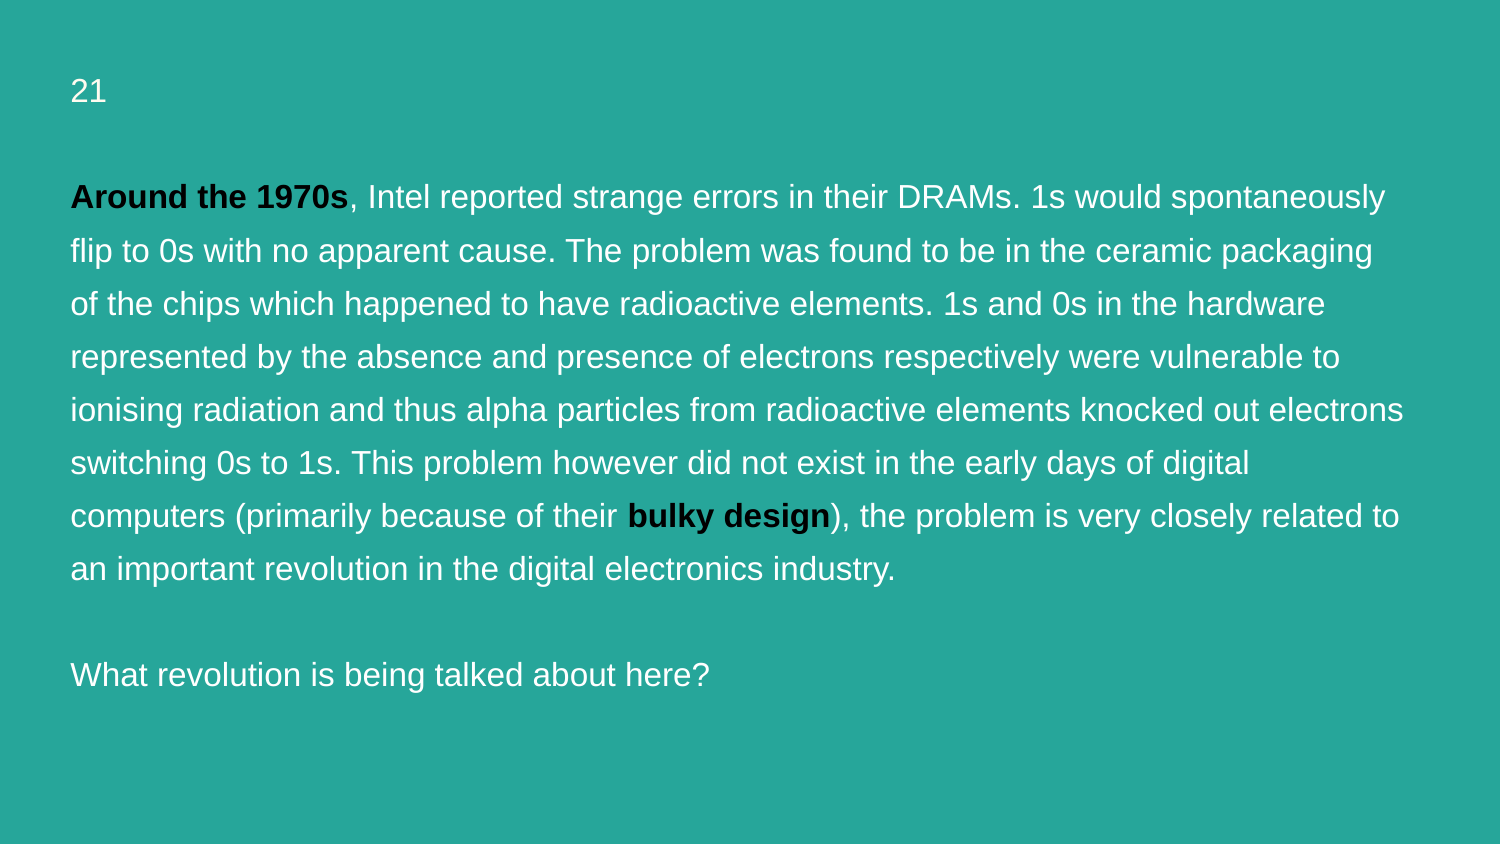

# 21

Around the 1970s, Intel reported strange errors in their DRAMs. 1s would spontaneously flip to 0s with no apparent cause. The problem was found to be in the ceramic packaging of the chips which happened to have radioactive elements. 1s and 0s in the hardware represented by the absence and presence of electrons respectively were vulnerable to ionising radiation and thus alpha particles from radioactive elements knocked out electrons switching 0s to 1s. This problem however did not exist in the early days of digital computers (primarily because of their bulky design), the problem is very closely related to an important revolution in the digital electronics industry.

What revolution is being talked about here?